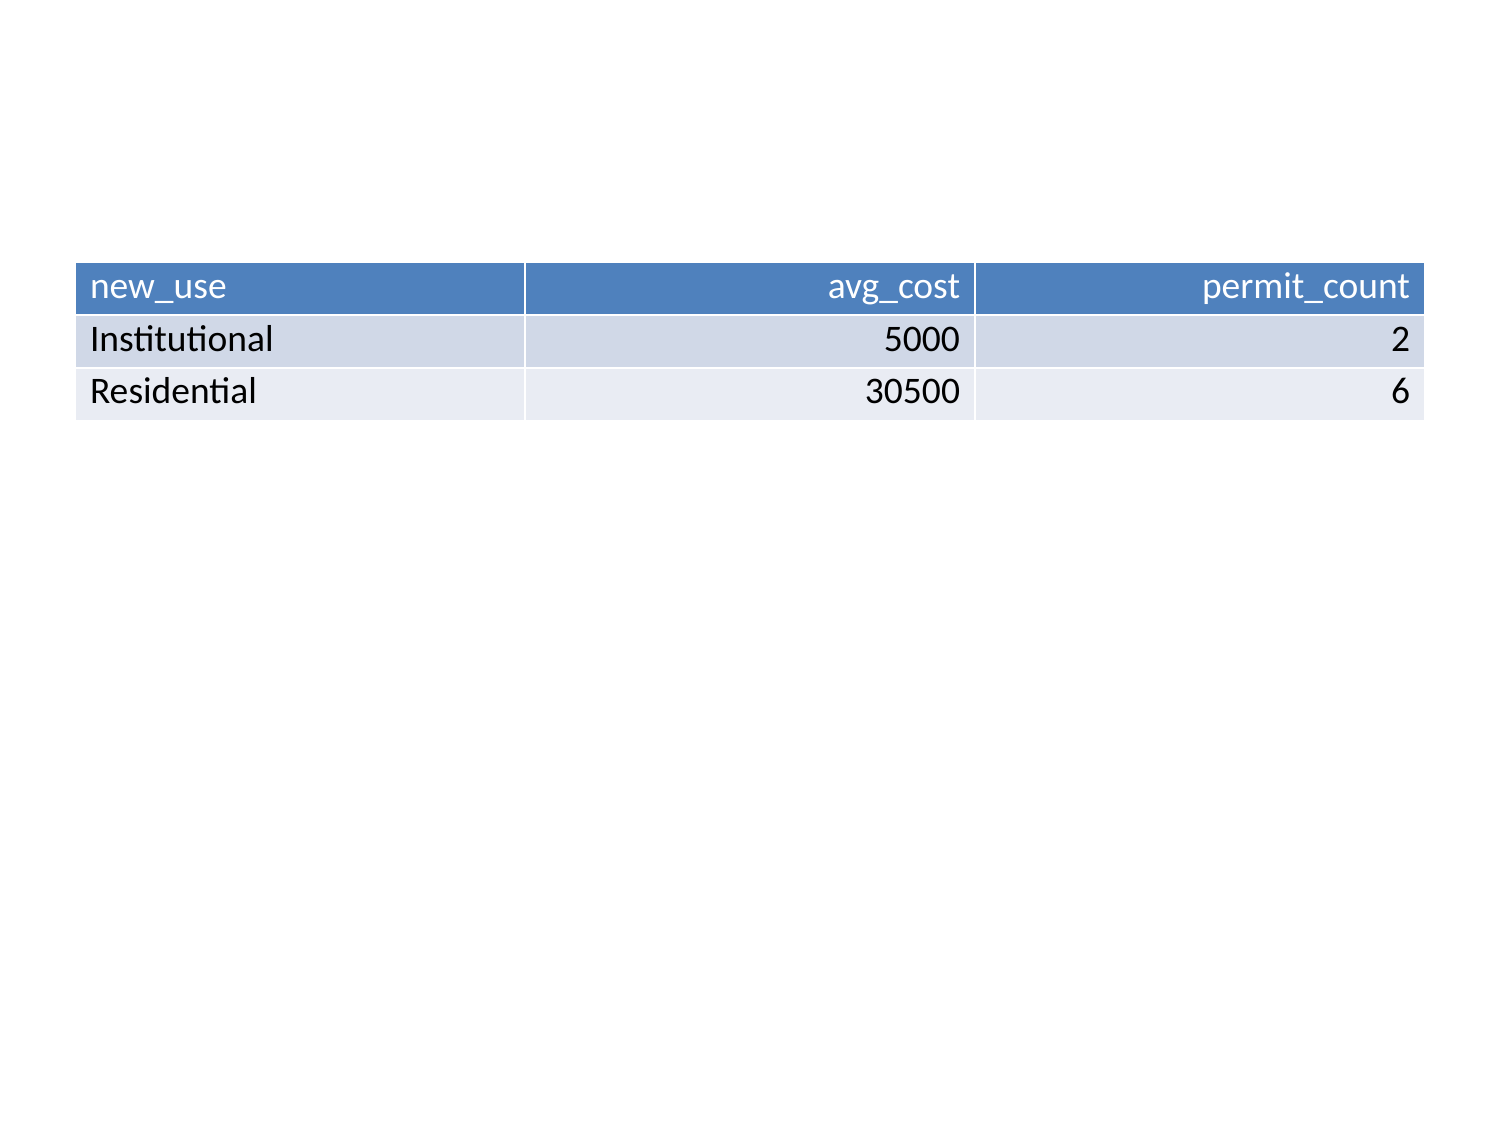

| new\_use | avg\_cost | permit\_count |
| --- | --- | --- |
| Institutional | 5000 | 2 |
| Residential | 30500 | 6 |